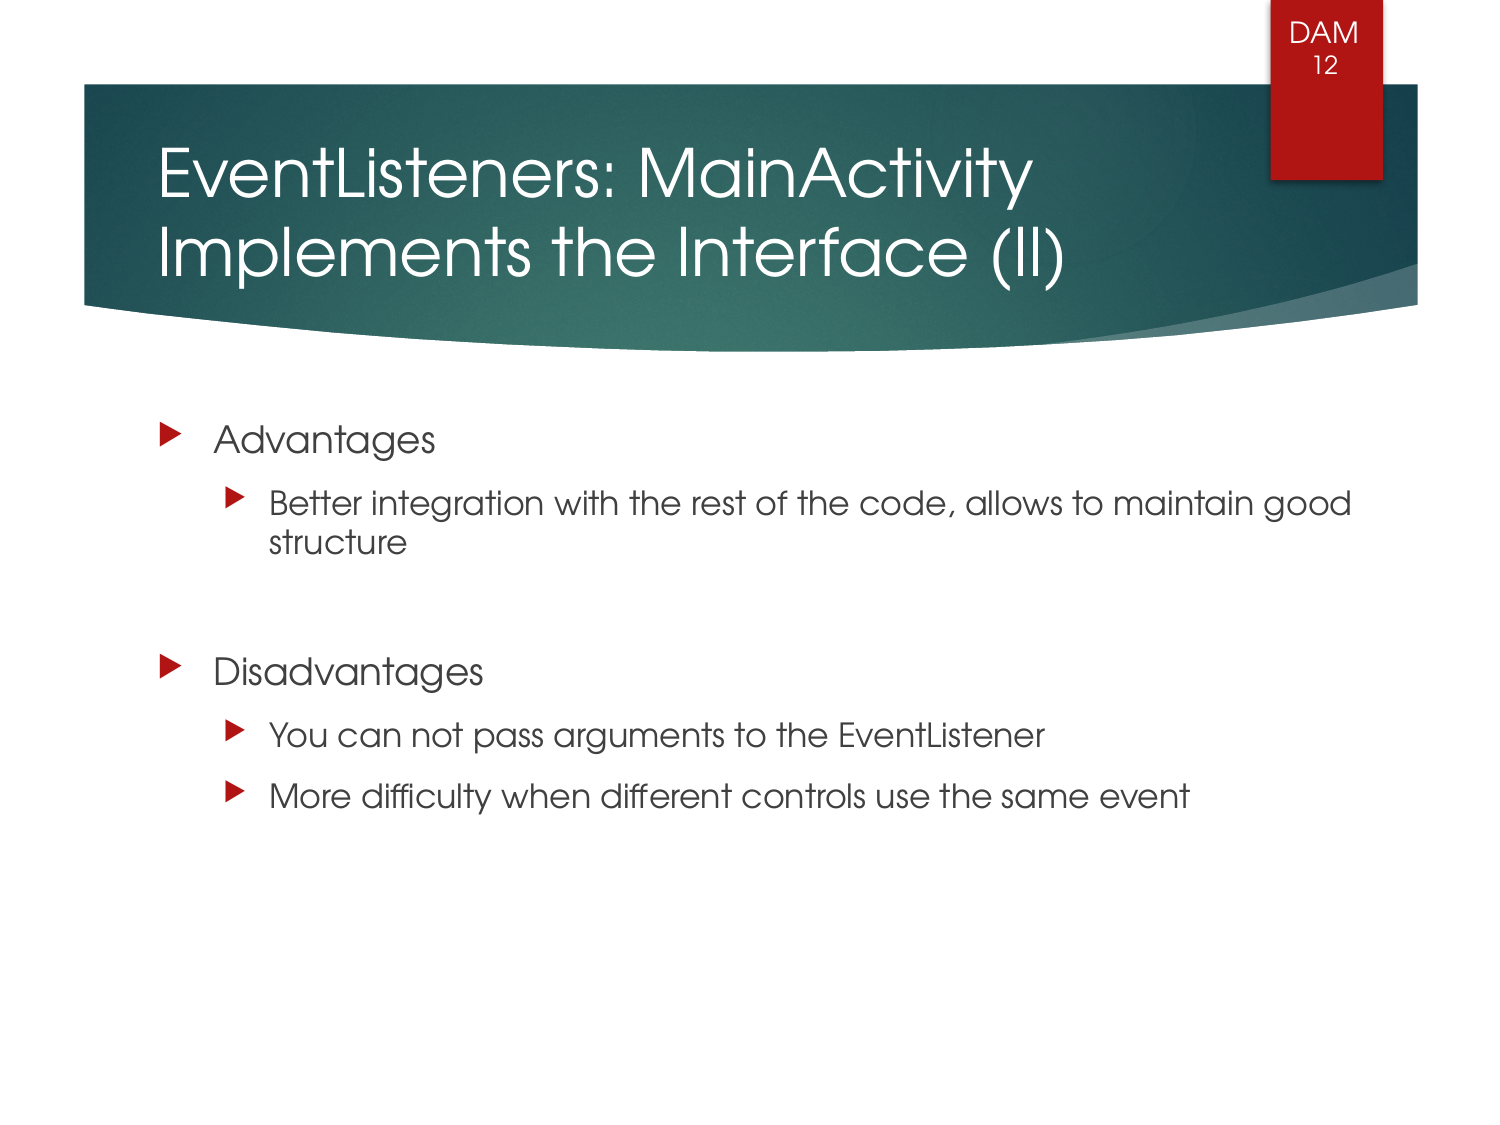

DAM
12
# EventListeners: MainActivity Implements the Interface (II)
Advantages
Better integration with the rest of the code, allows to maintain good structure

Disadvantages
You can not pass arguments to the EventListener
More difficulty when different controls use the same event